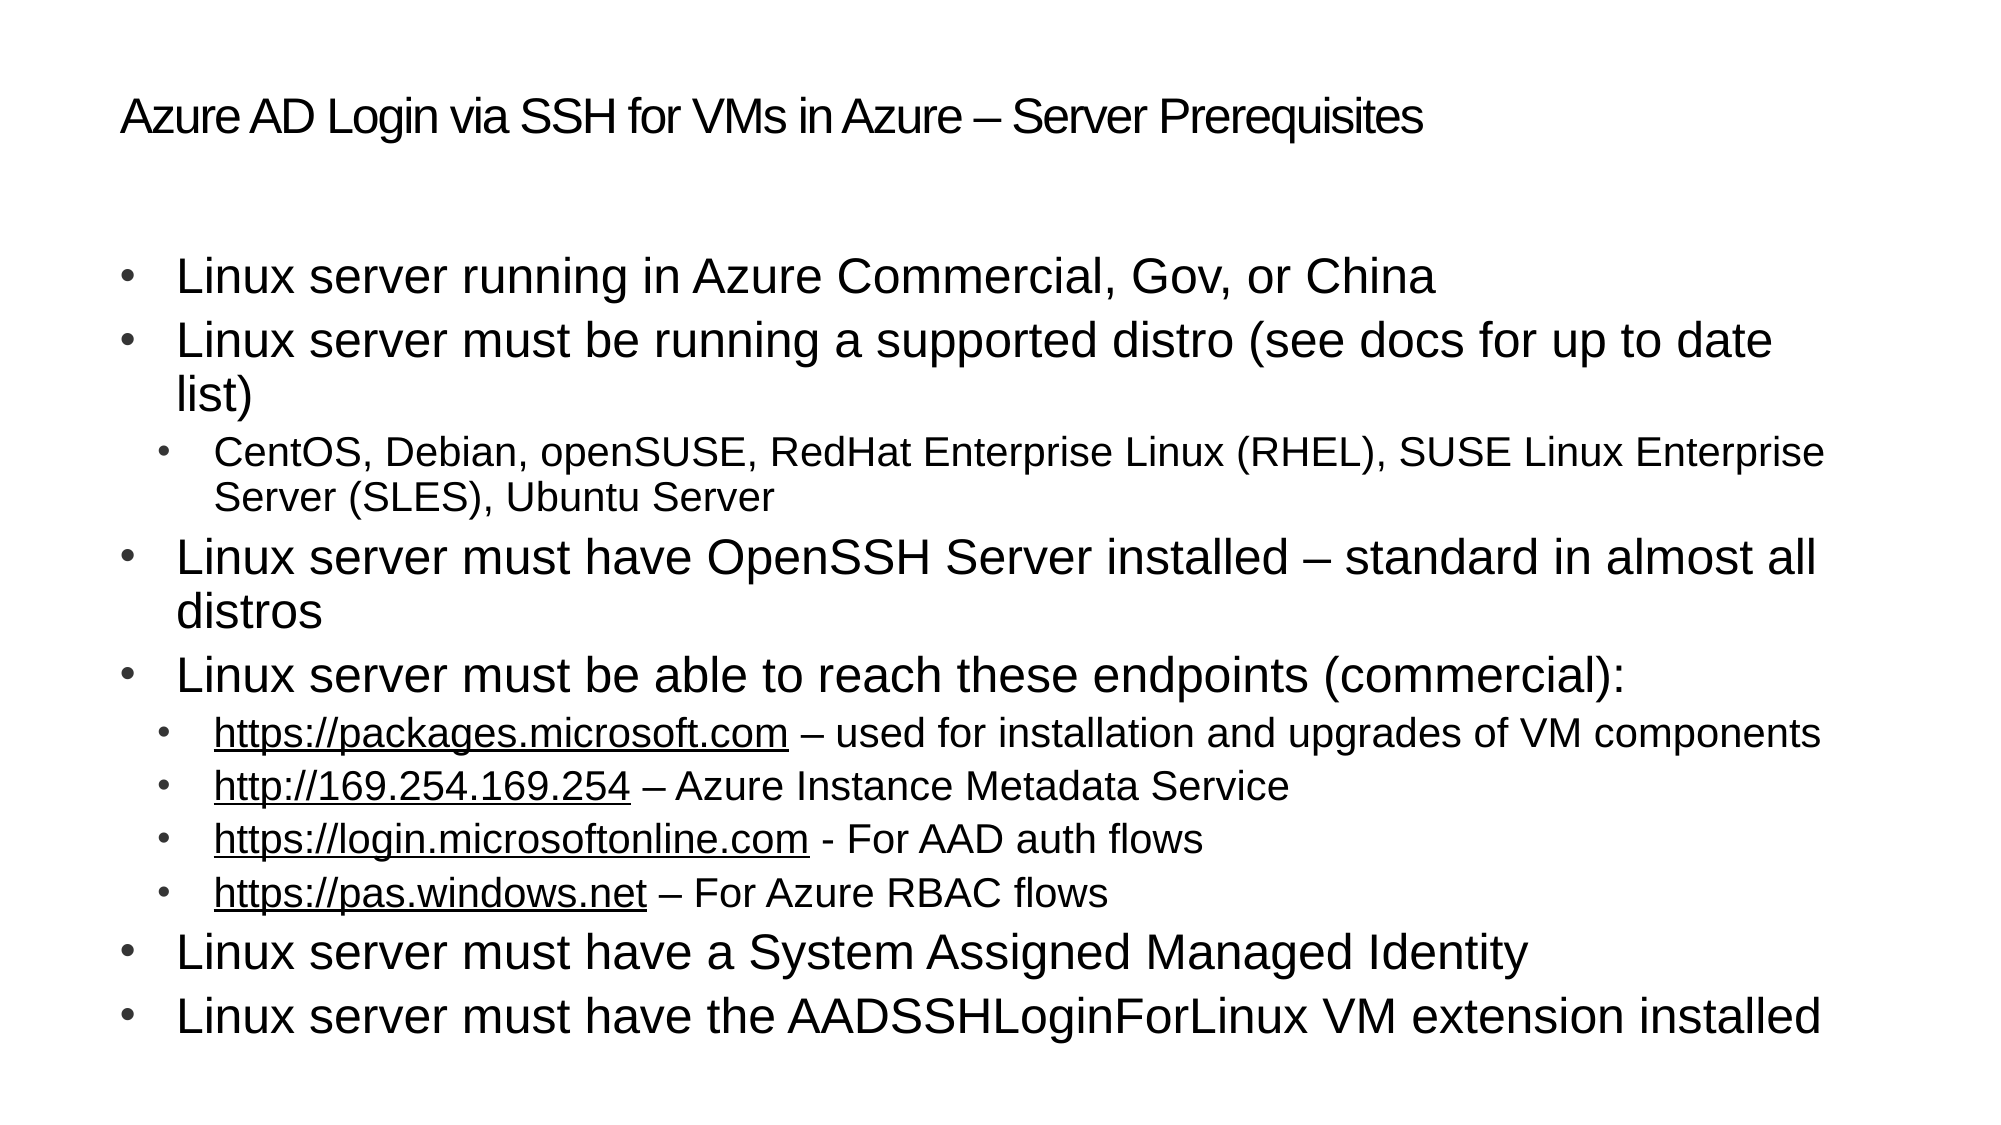

Azure AD Login via SSH for VMs in Azure – Server Prerequisites
Linux server running in Azure Commercial, Gov, or China
Linux server must be running a supported distro (see docs for up to date list)
CentOS, Debian, openSUSE, RedHat Enterprise Linux (RHEL), SUSE Linux Enterprise Server (SLES), Ubuntu Server
Linux server must have OpenSSH Server installed – standard in almost all distros
Linux server must be able to reach these endpoints (commercial):
https://packages.microsoft.com – used for installation and upgrades of VM components
http://169.254.169.254 – Azure Instance Metadata Service
https://login.microsoftonline.com - For AAD auth flows
https://pas.windows.net – For Azure RBAC flows
Linux server must have a System Assigned Managed Identity
Linux server must have the AADSSHLoginForLinux VM extension installed